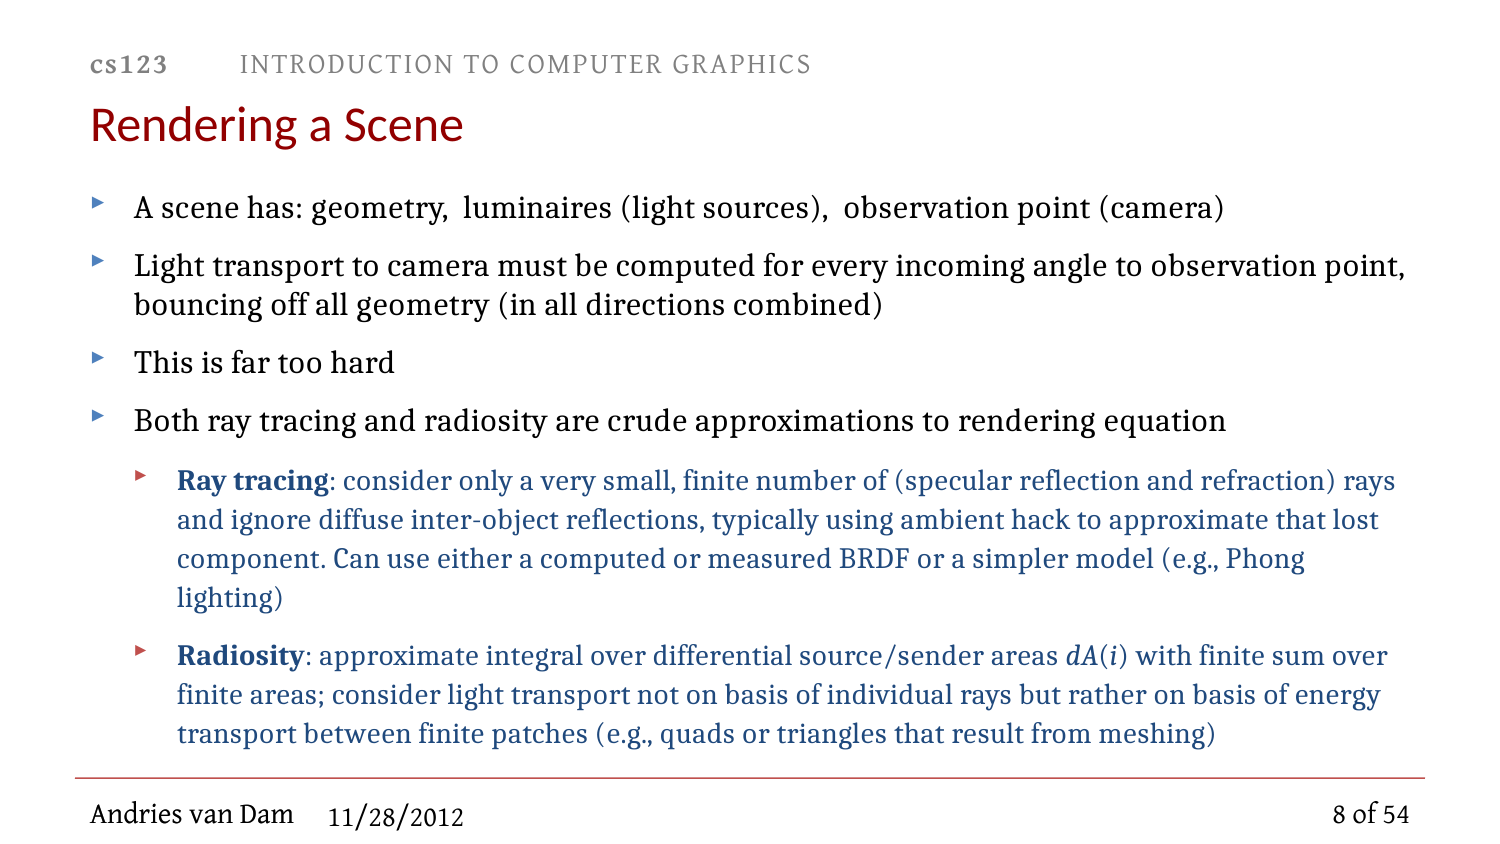

# Rendering a Scene
A scene has: geometry,  luminaires (light sources),  observation point (camera)
Light transport to camera must be computed for every incoming angle to observation point, bouncing off all geometry (in all directions combined)
This is far too hard
Both ray tracing and radiosity are crude approximations to rendering equation
Ray tracing: consider only a very small, finite number of (specular reflection and refraction) rays and ignore diffuse inter-object reflections, typically using ambient hack to approximate that lost component. Can use either a computed or measured BRDF or a simpler model (e.g., Phong lighting)
Radiosity: approximate integral over differential source/sender areas dA(i) with finite sum over finite areas; consider light transport not on basis of individual rays but rather on basis of energy transport between finite patches (e.g., quads or triangles that result from meshing)
8 of 54
11/28/2012